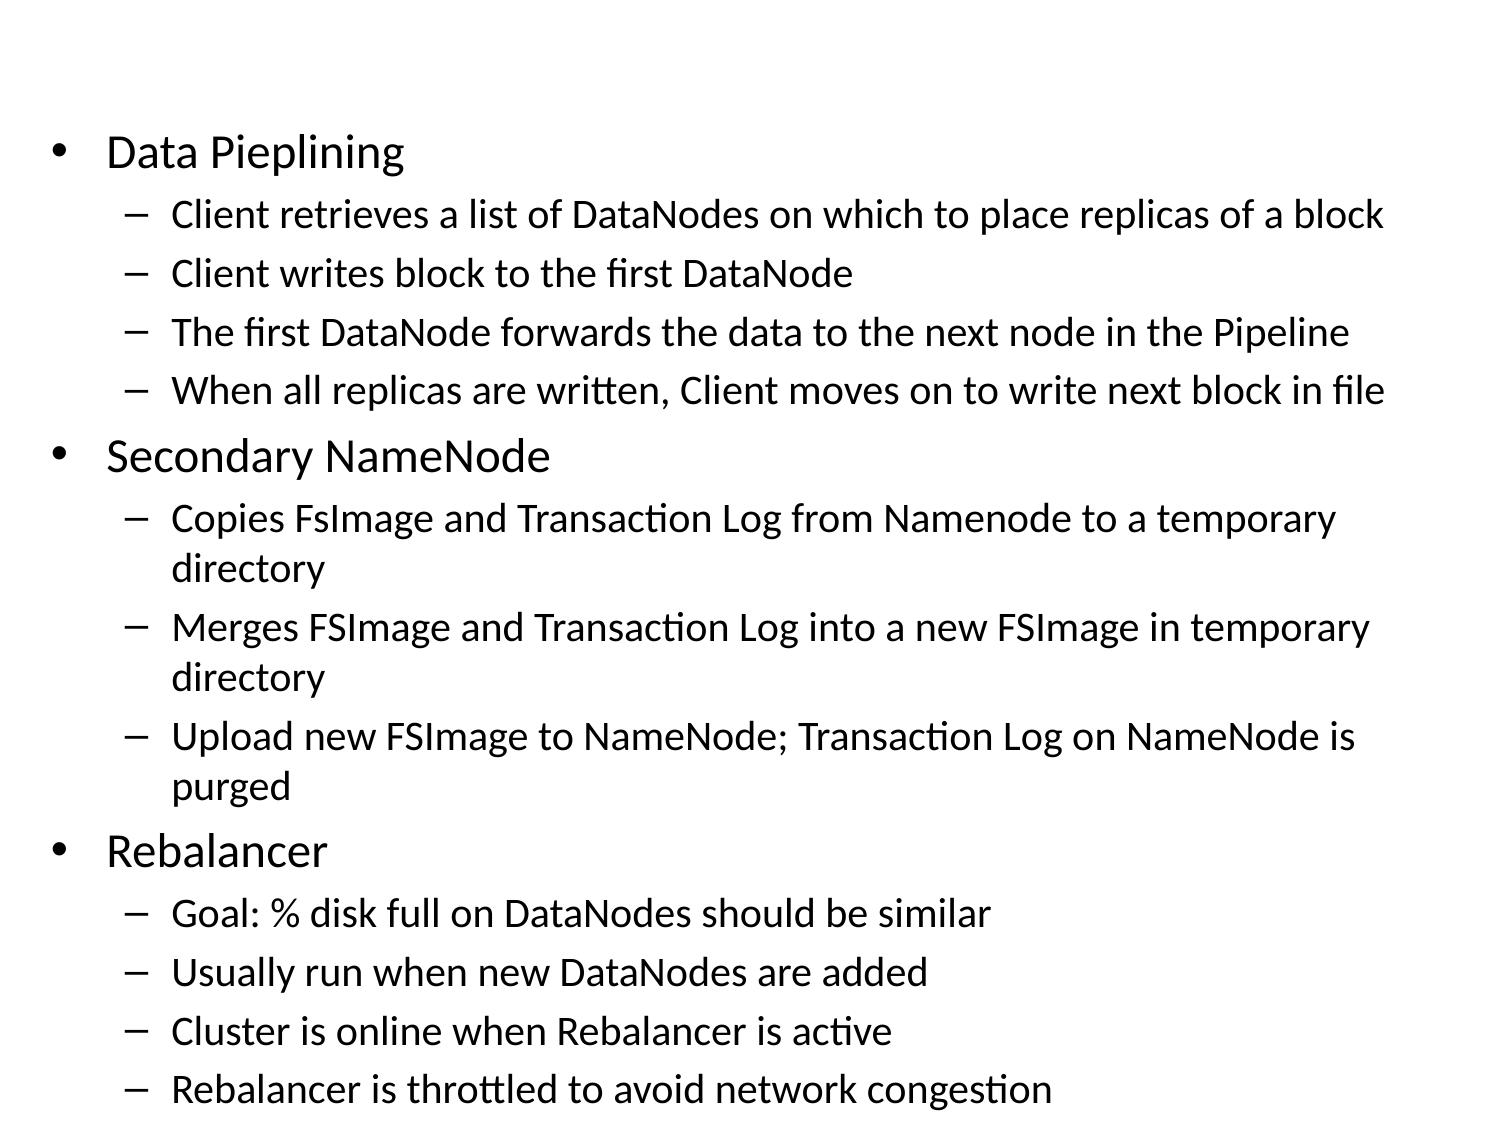

Data Pieplining
Client retrieves a list of DataNodes on which to place replicas of a block
Client writes block to the first DataNode
The first DataNode forwards the data to the next node in the Pipeline
When all replicas are written, Client moves on to write next block in file
Secondary NameNode
Copies FsImage and Transaction Log from Namenode to a temporary directory
Merges FSImage and Transaction Log into a new FSImage in temporary directory
Upload new FSImage to NameNode; Transaction Log on NameNode is purged
Rebalancer
Goal: % disk full on DataNodes should be similar
Usually run when new DataNodes are added
Cluster is online when Rebalancer is active
Rebalancer is throttled to avoid network congestion